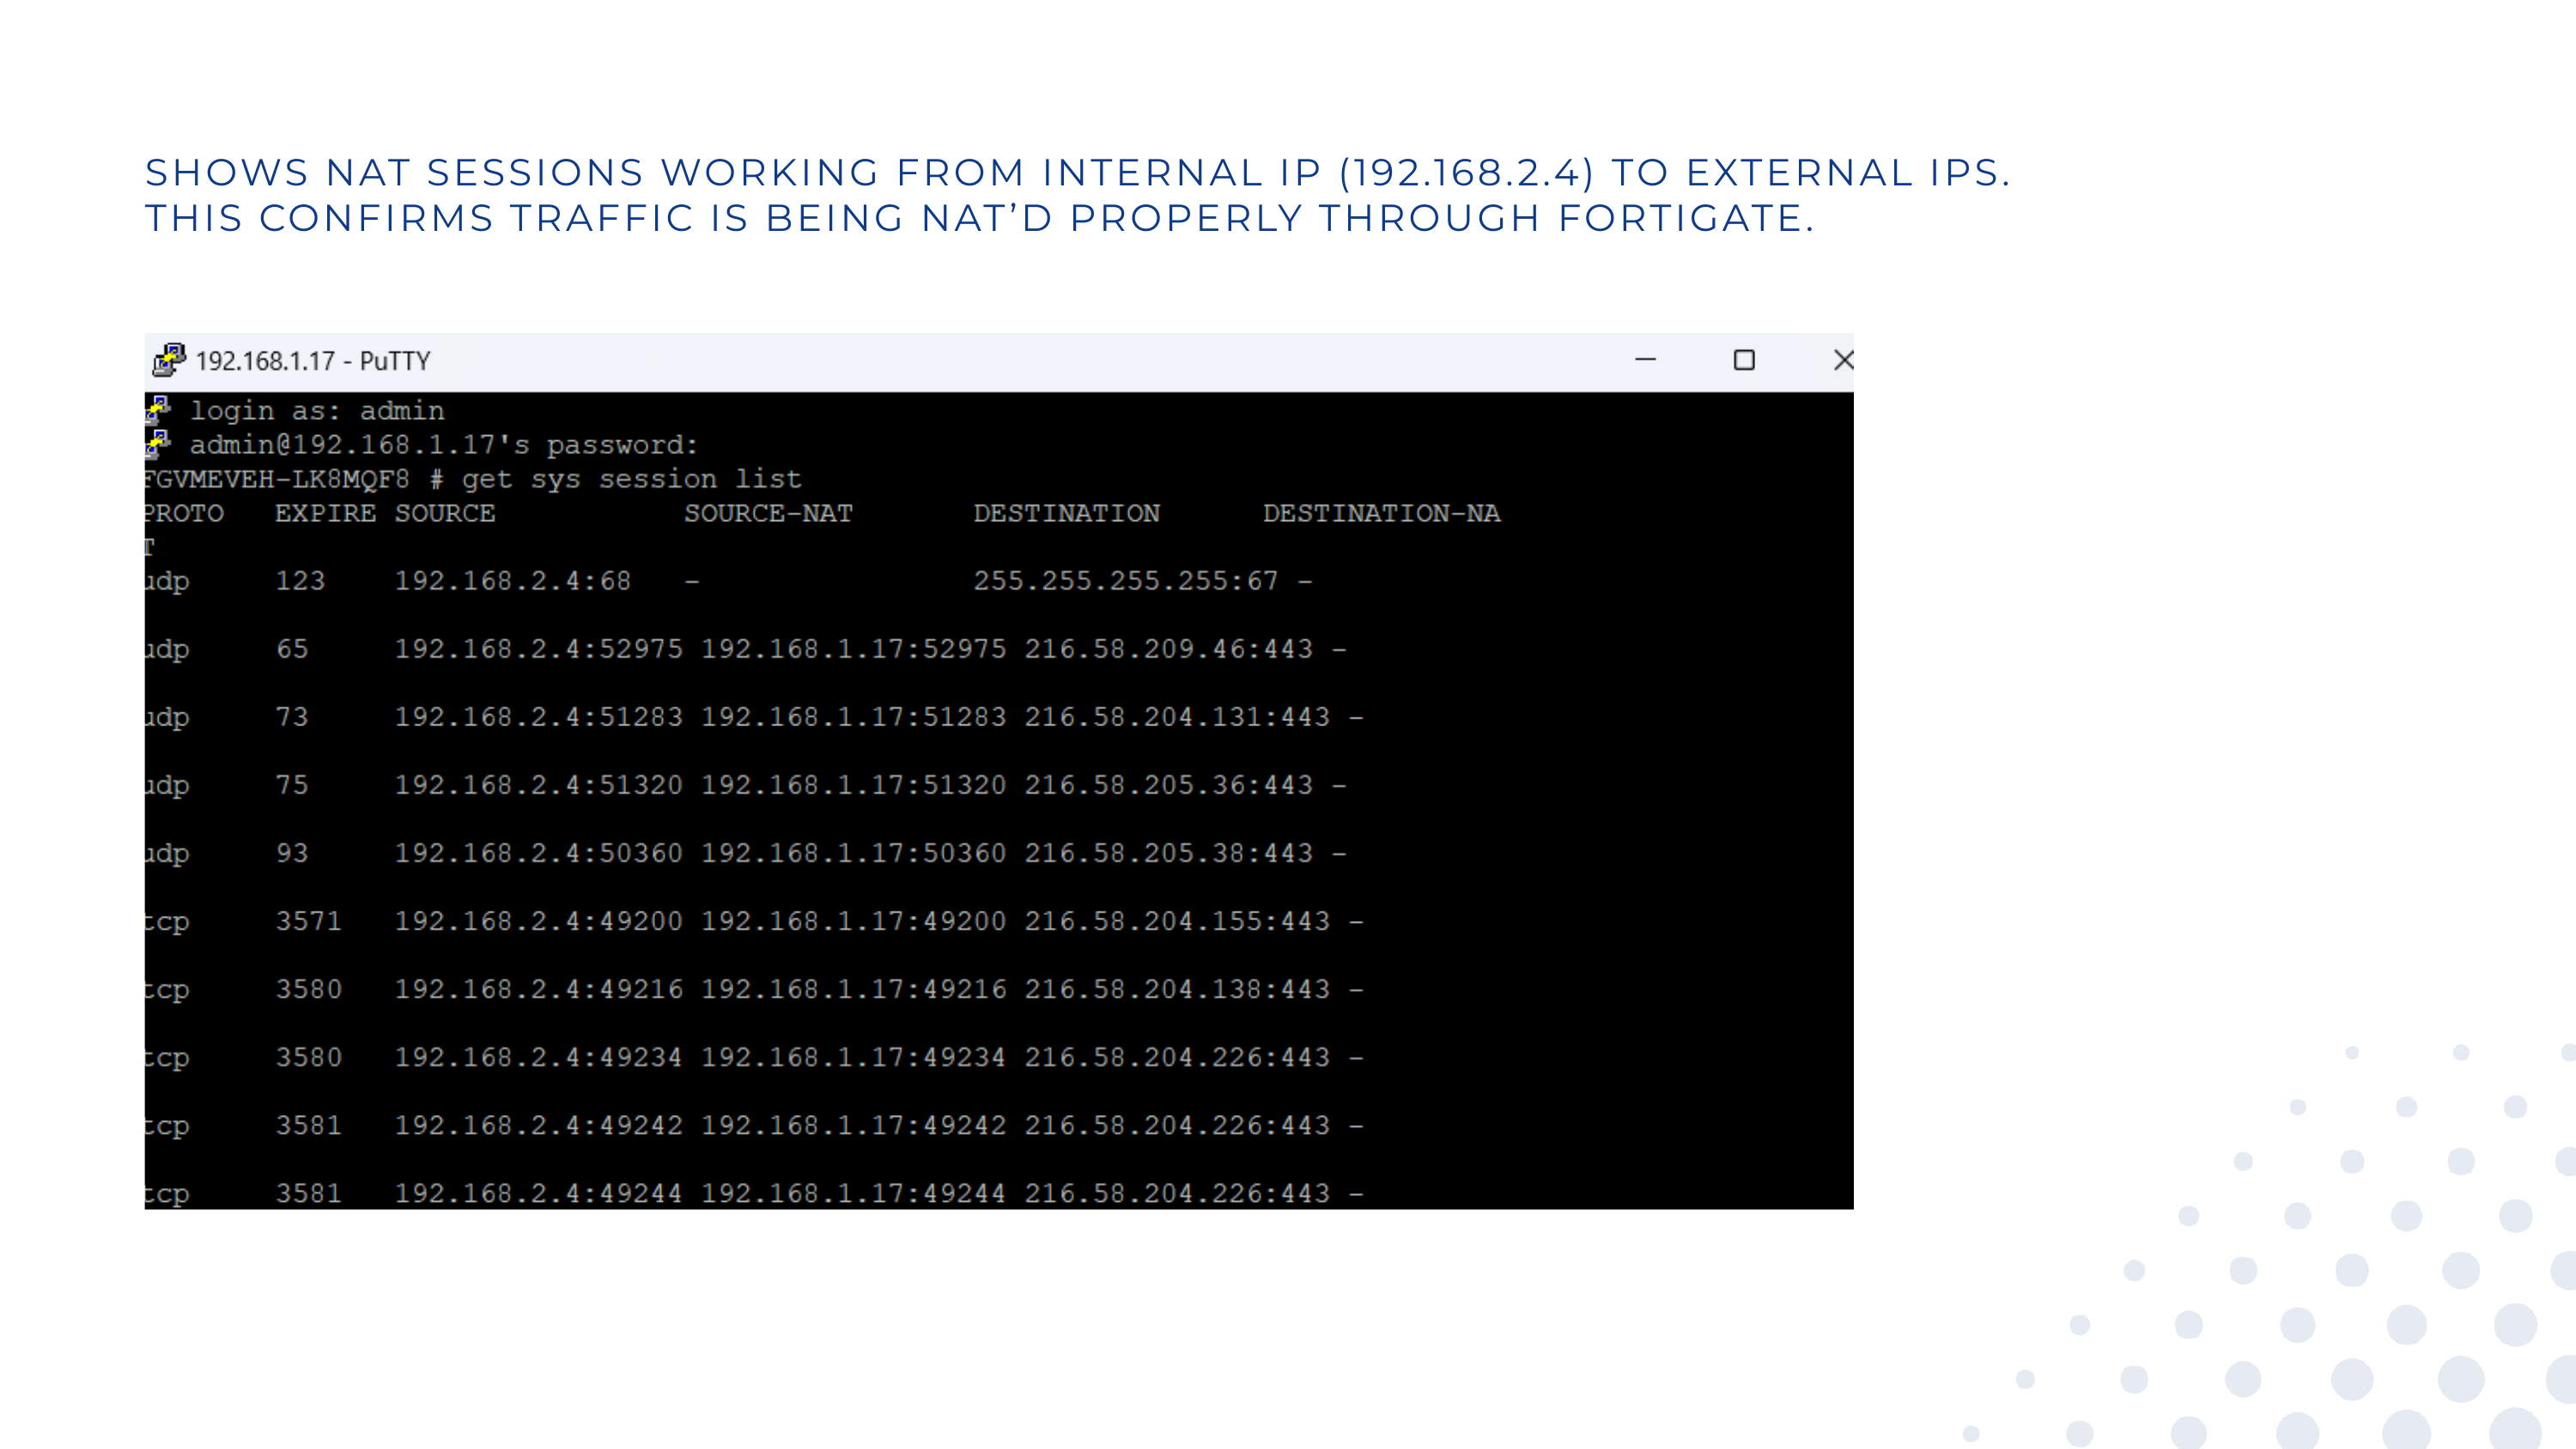

SHOWS NAT SESSIONS WORKING FROM INTERNAL IP (192.168.2.4) TO EXTERNAL IPS. THIS CONFIRMS TRAFFIC IS BEING NAT’D PROPERLY THROUGH FORTIGATE.